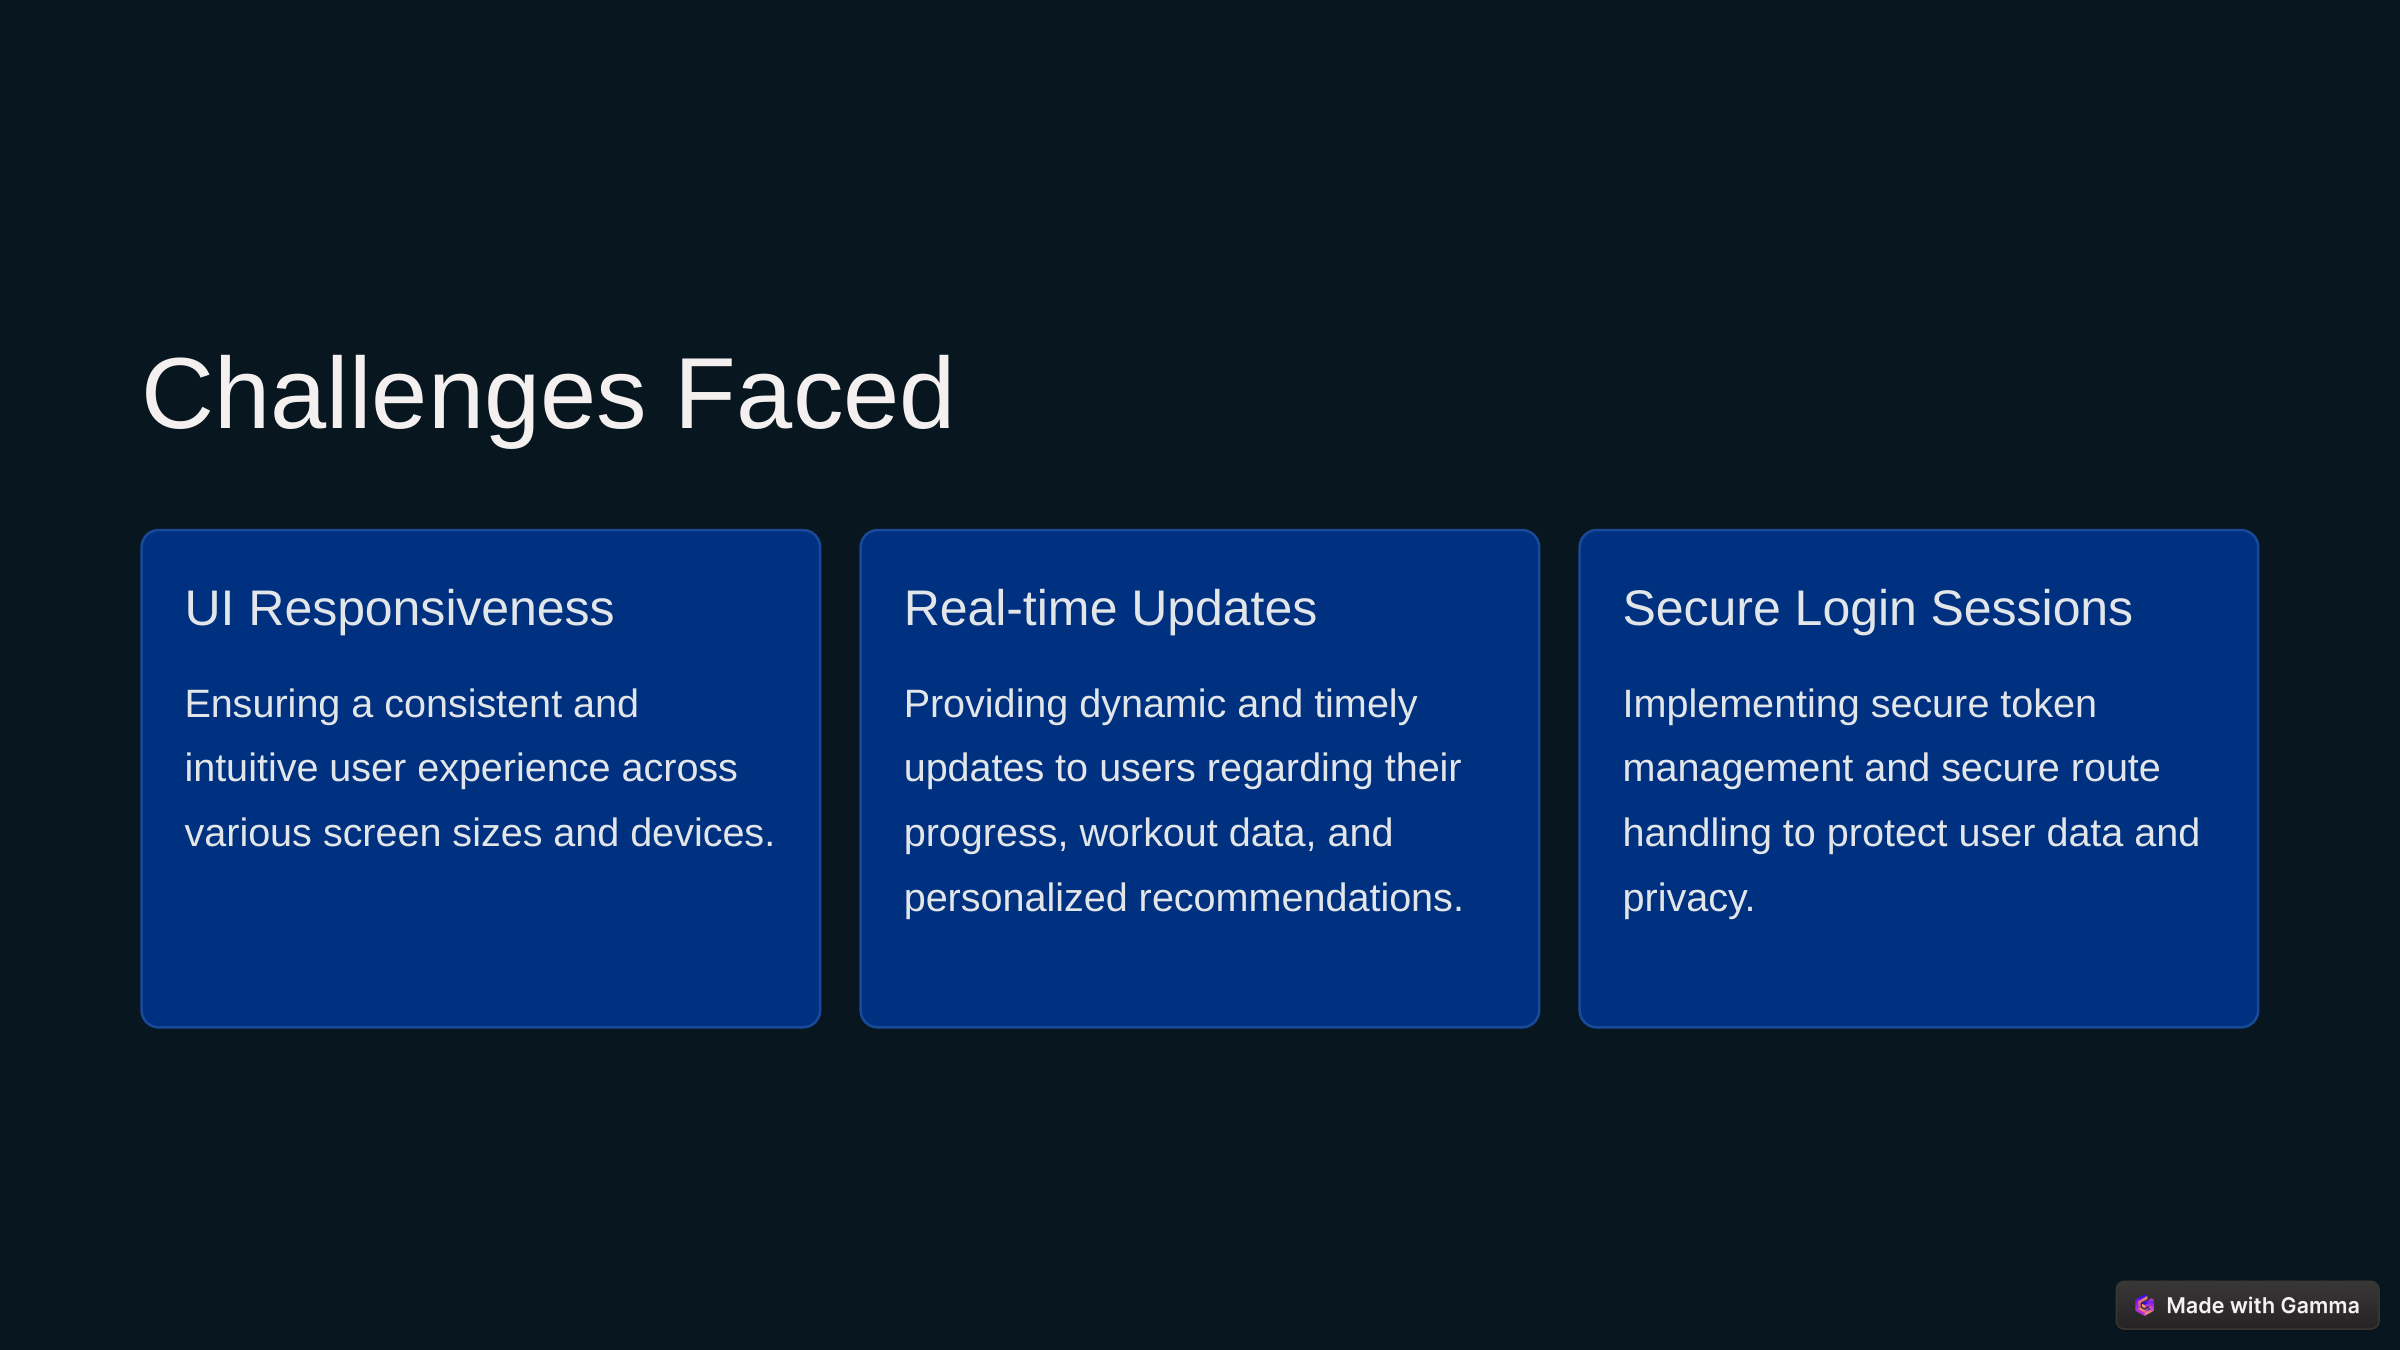

Challenges Faced

UI Responsiveness
Real-time Updates
Secure Login Sessions
Ensuring a consistent and intuitive user experience across various screen sizes and devices.
Providing dynamic and timely updates to users regarding their progress, workout data, and personalized recommendations.
Implementing secure token management and secure route handling to protect user data and privacy.